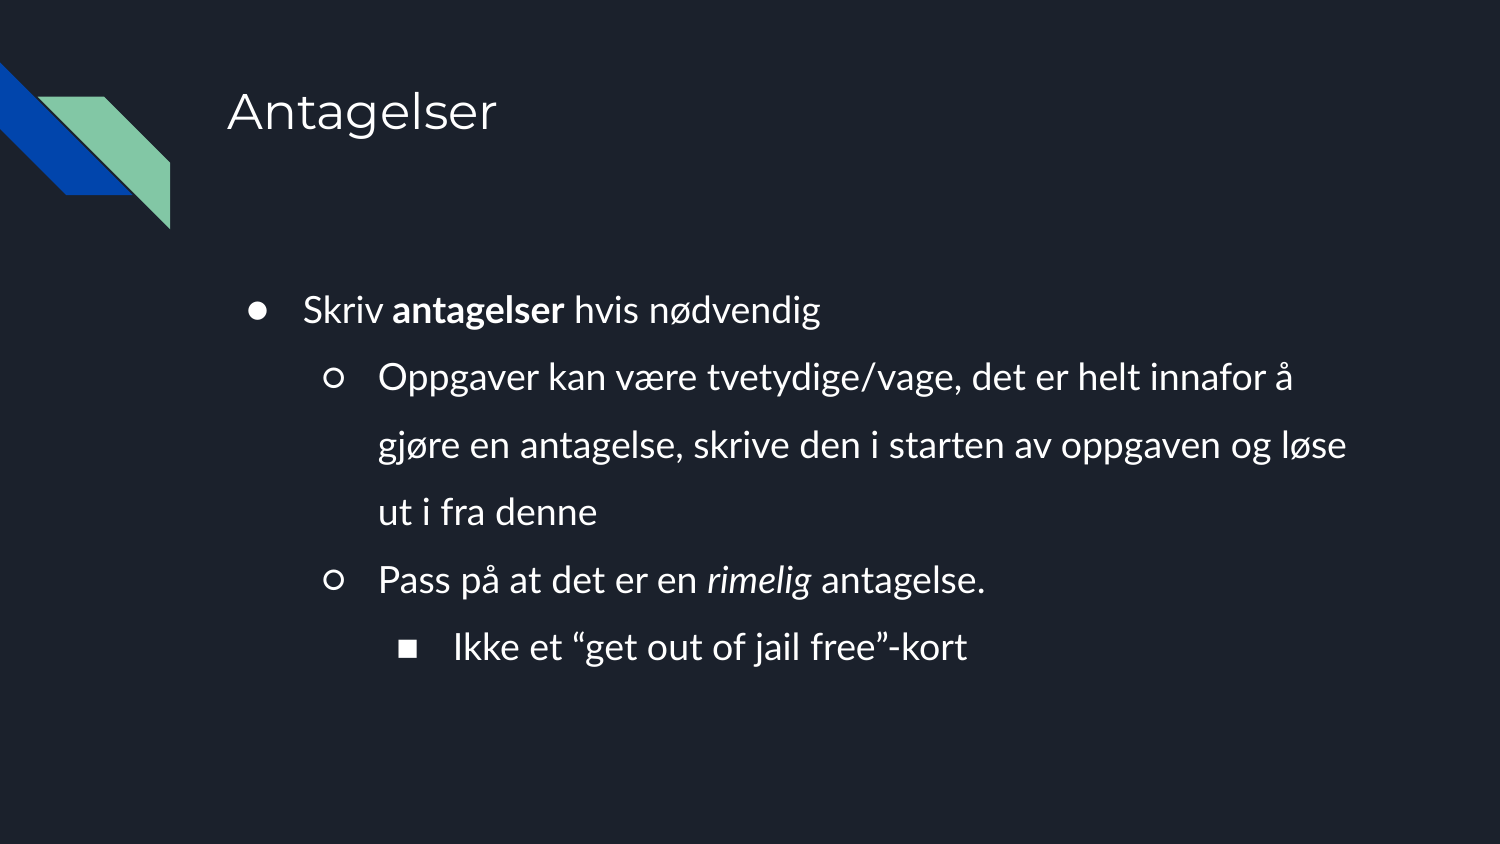

# Antagelser
Skriv antagelser hvis nødvendig
Oppgaver kan være tvetydige/vage, det er helt innafor å gjøre en antagelse, skrive den i starten av oppgaven og løse ut i fra denne
Pass på at det er en rimelig antagelse.
Ikke et “get out of jail free”-kort